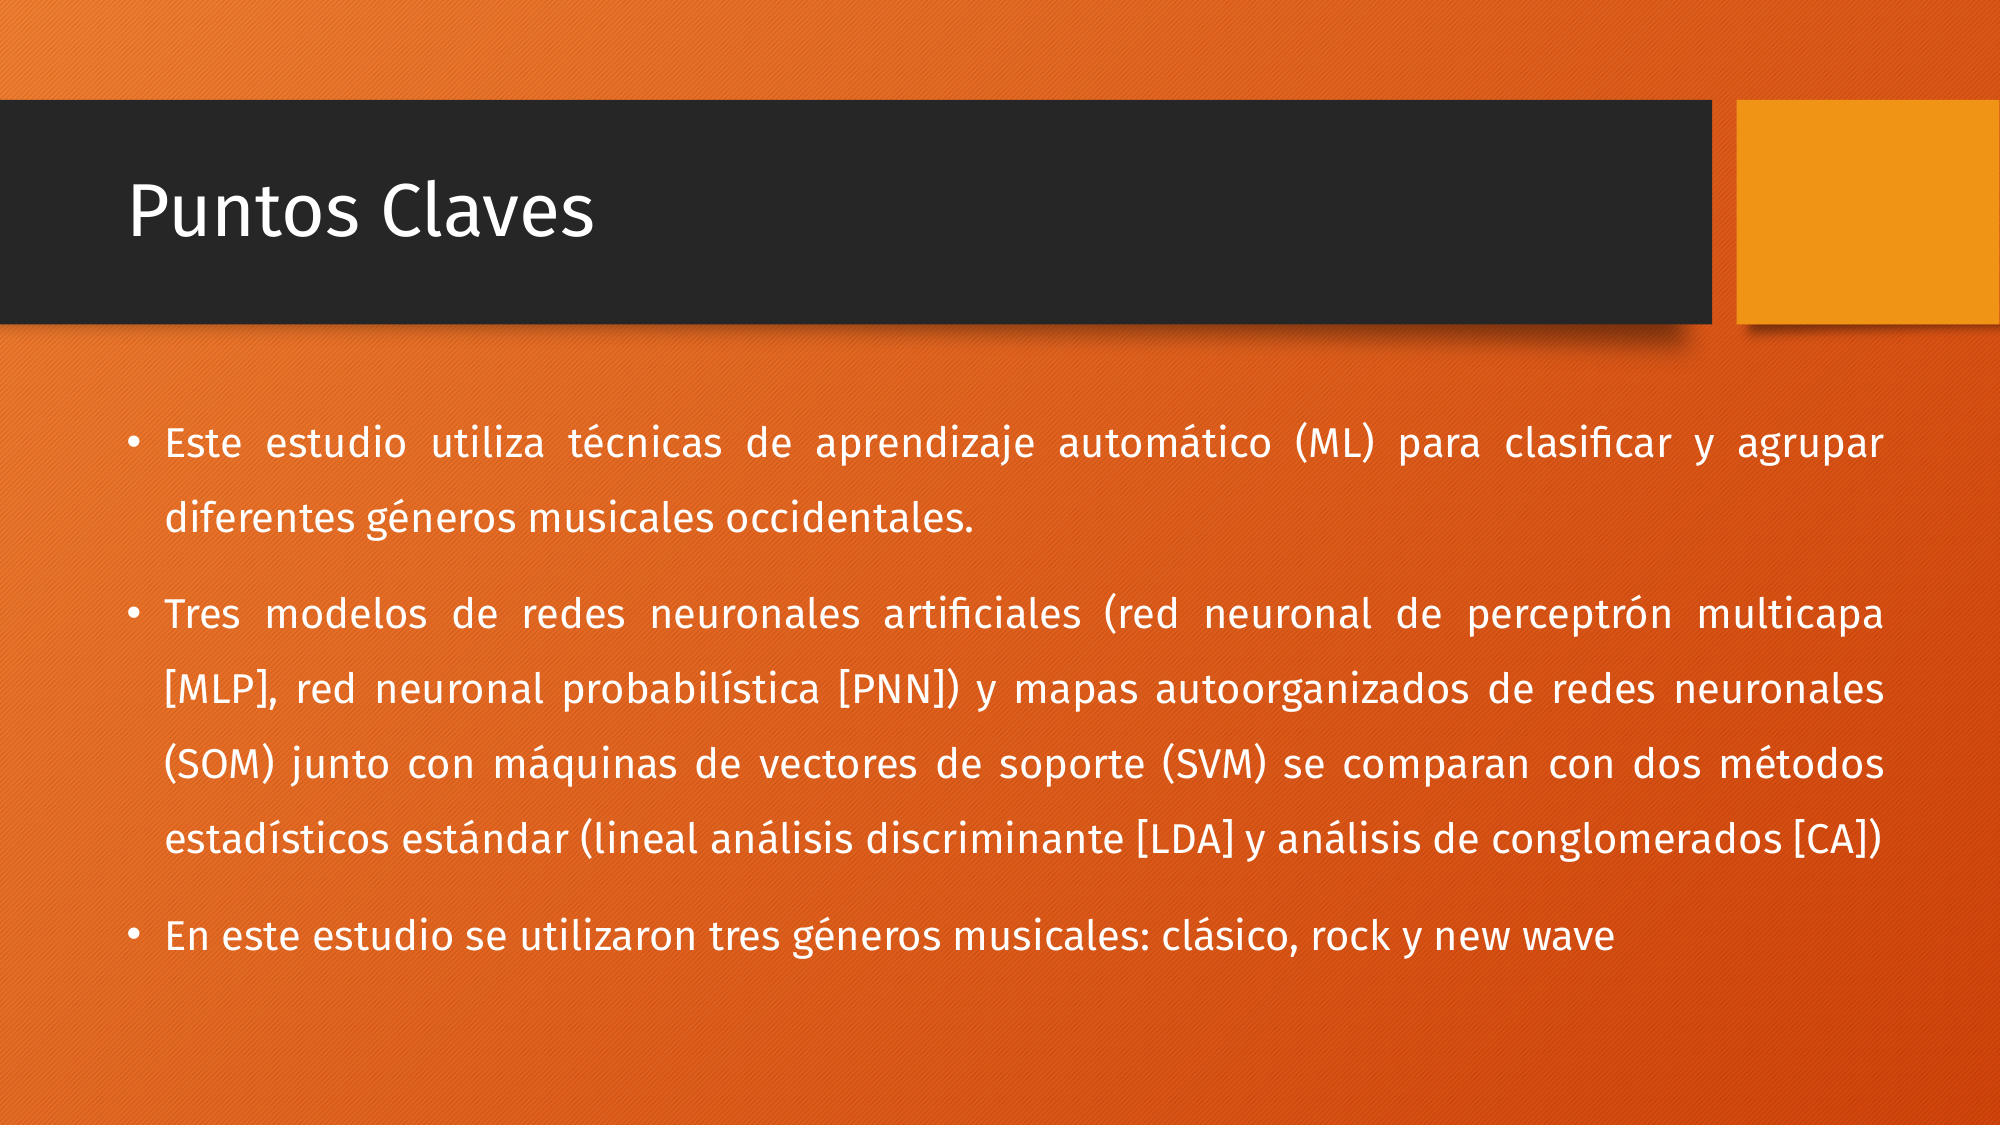

Estado del Arte
# Puntos Claves
Este estudio utiliza técnicas de aprendizaje automático (ML) para clasificar y agrupar diferentes géneros musicales occidentales.
Tres modelos de redes neuronales artificiales (red neuronal de perceptrón multicapa [MLP], red neuronal probabilística [PNN]) y mapas autoorganizados de redes neuronales (SOM) junto con máquinas de vectores de soporte (SVM) se comparan con dos métodos estadísticos estándar (lineal análisis discriminante [LDA] y análisis de conglomerados [CA])
En este estudio se utilizaron tres géneros musicales: clásico, rock y new wave